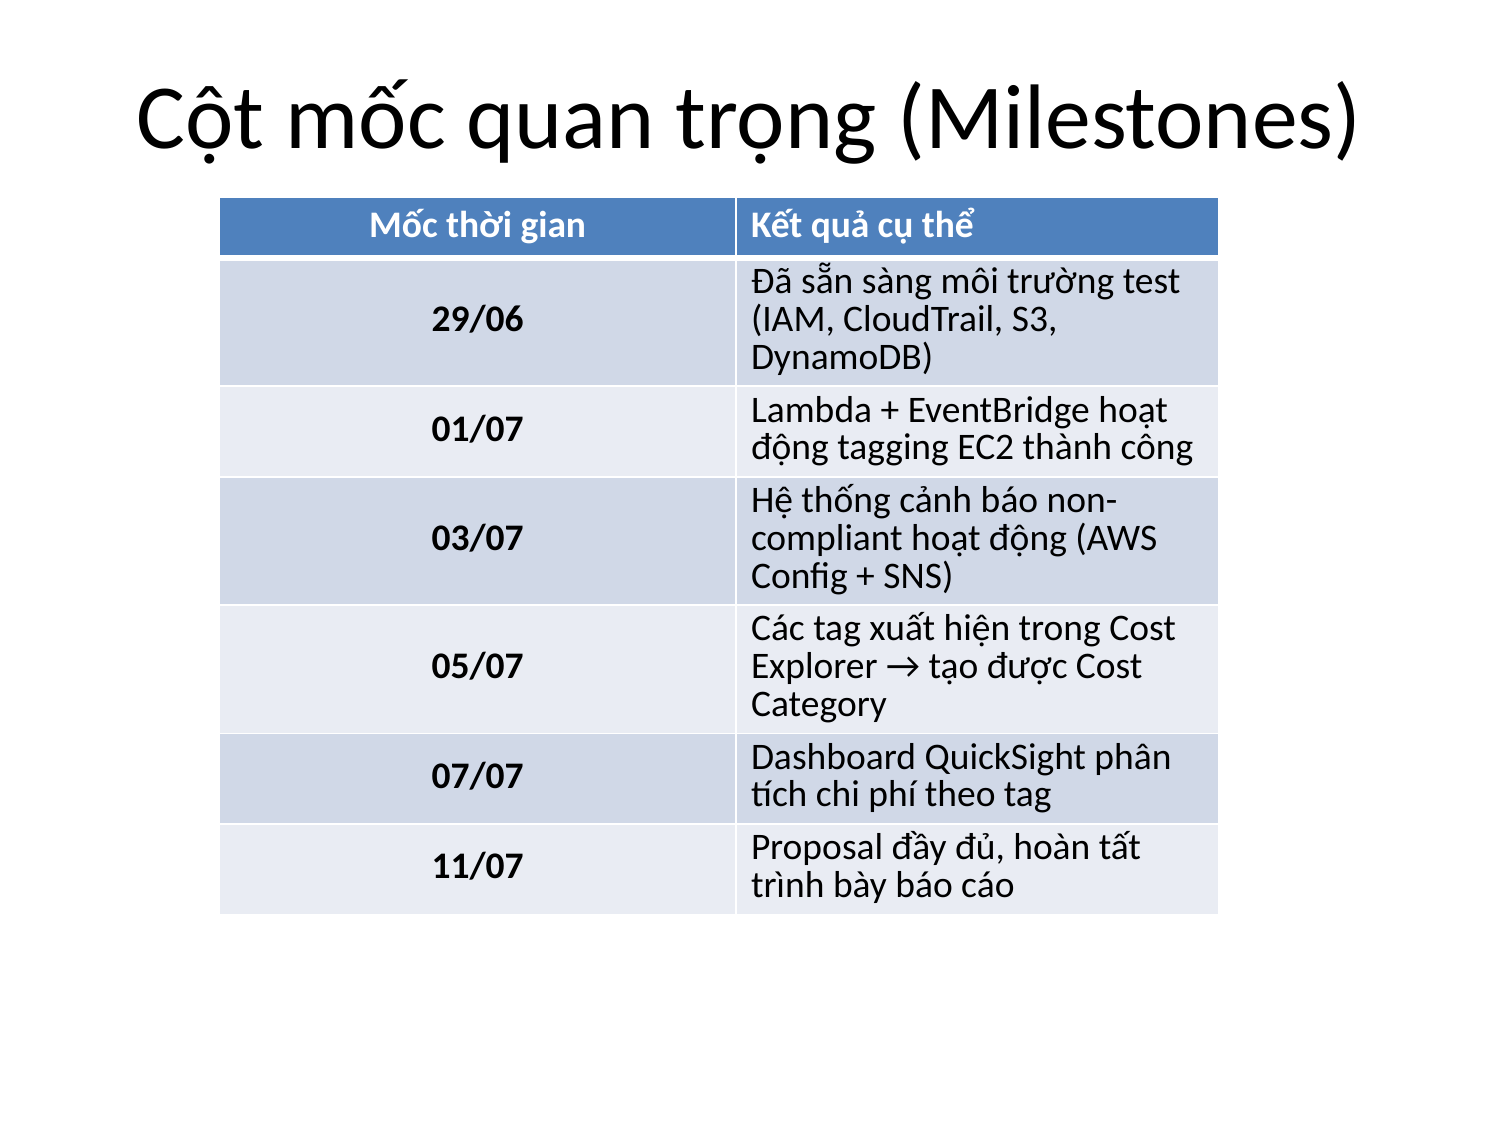

# Cột mốc quan trọng (Milestones)
| Mốc thời gian | Kết quả cụ thể |
| --- | --- |
| 29/06 | Đã sẵn sàng môi trường test (IAM, CloudTrail, S3, DynamoDB) |
| 01/07 | Lambda + EventBridge hoạt động tagging EC2 thành công |
| 03/07 | Hệ thống cảnh báo non-compliant hoạt động (AWS Config + SNS) |
| 05/07 | Các tag xuất hiện trong Cost Explorer → tạo được Cost Category |
| 07/07 | Dashboard QuickSight phân tích chi phí theo tag |
| 11/07 | Proposal đầy đủ, hoàn tất trình bày báo cáo |